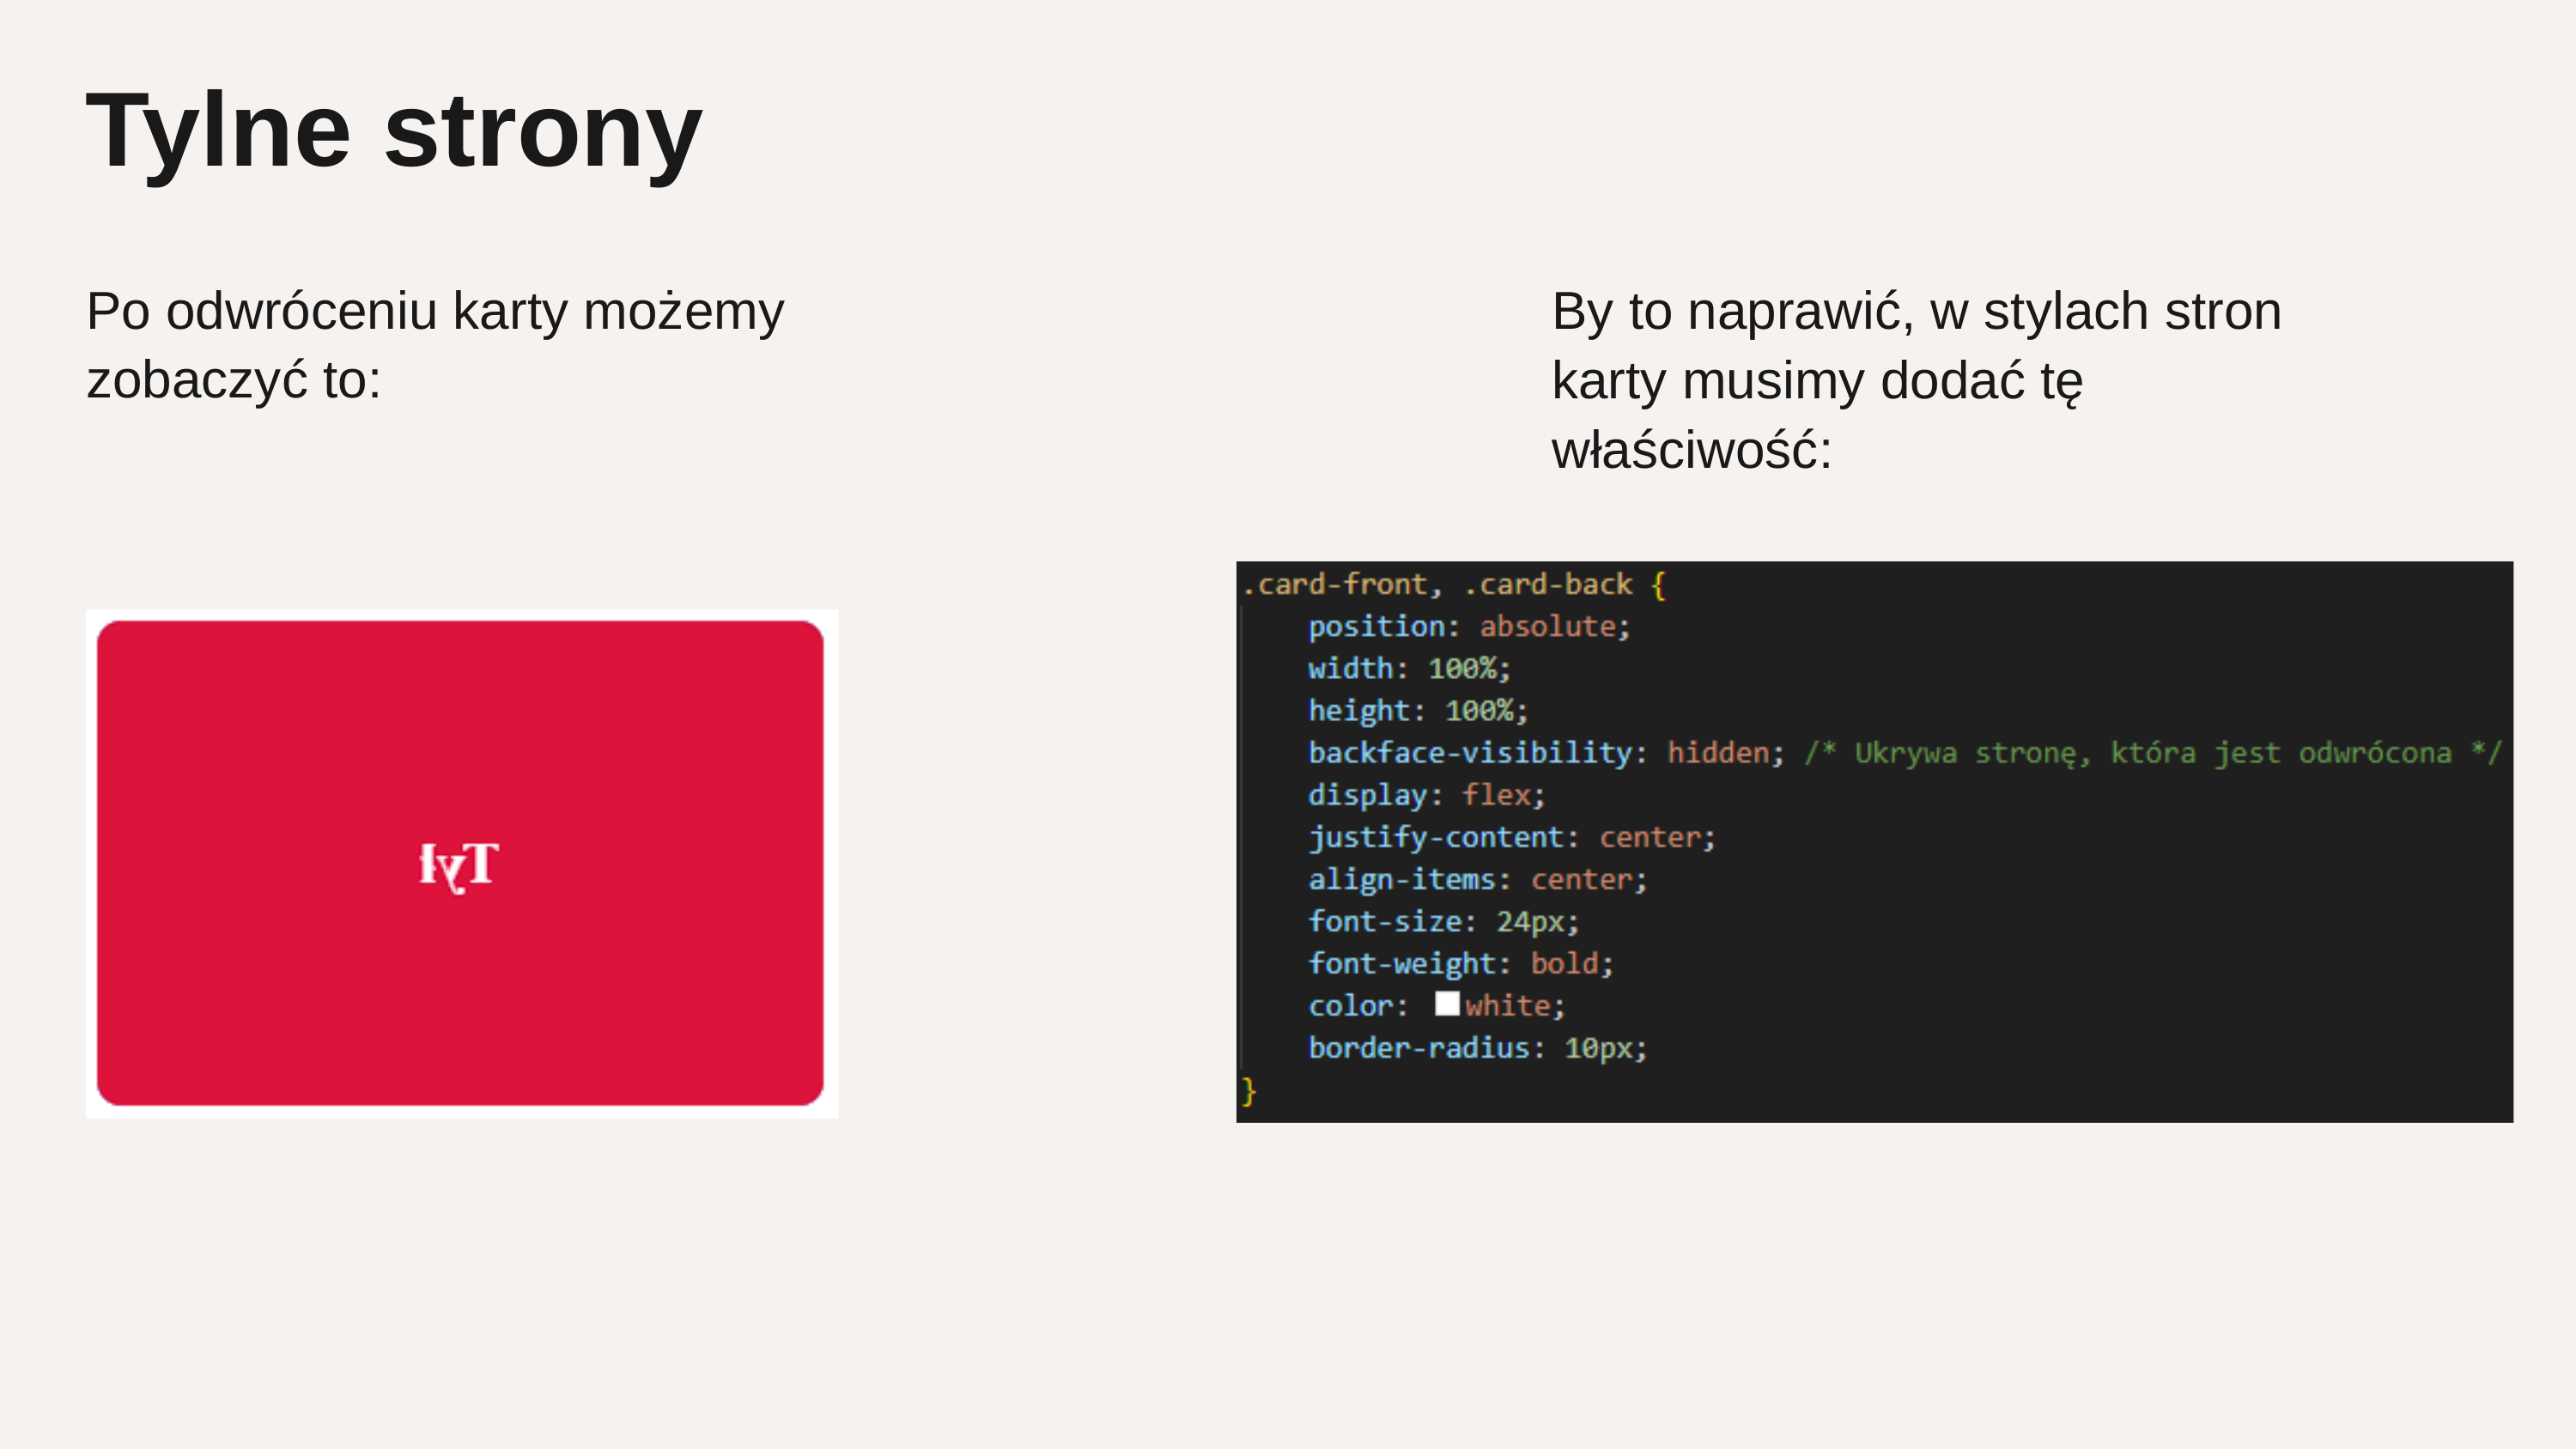

Tylne strony
Po odwróceniu karty możemy zobaczyć to:

By to naprawić, w stylach stron karty musimy dodać tę właściwość: